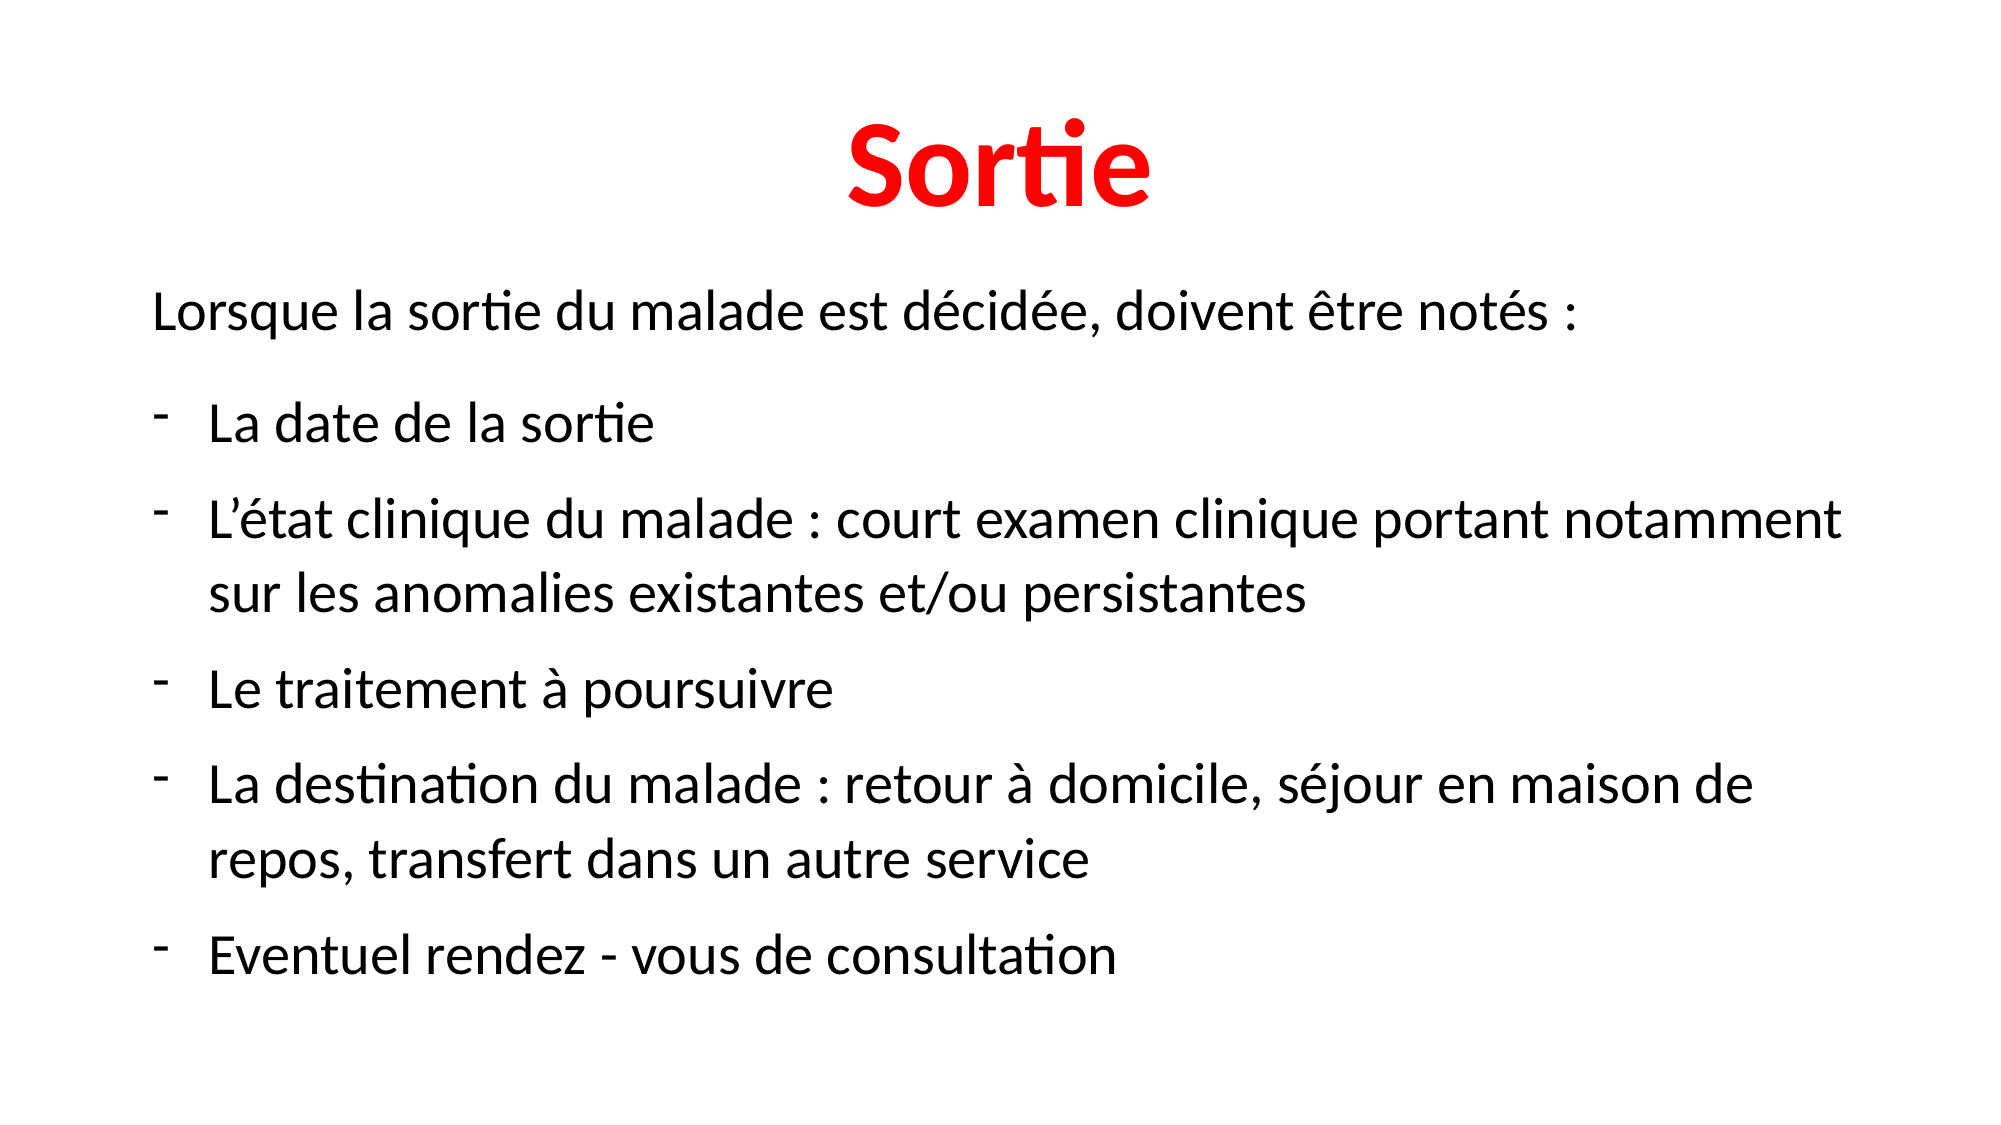

# Sortie
Lorsque la sortie du malade est décidée, doivent être notés :
La date de la sortie
L’état clinique du malade : court examen clinique portant notamment sur les anomalies existantes et/ou persistantes
Le traitement à poursuivre
La destination du malade : retour à domicile, séjour en maison de repos, transfert dans un autre service
Eventuel rendez - vous de consultation